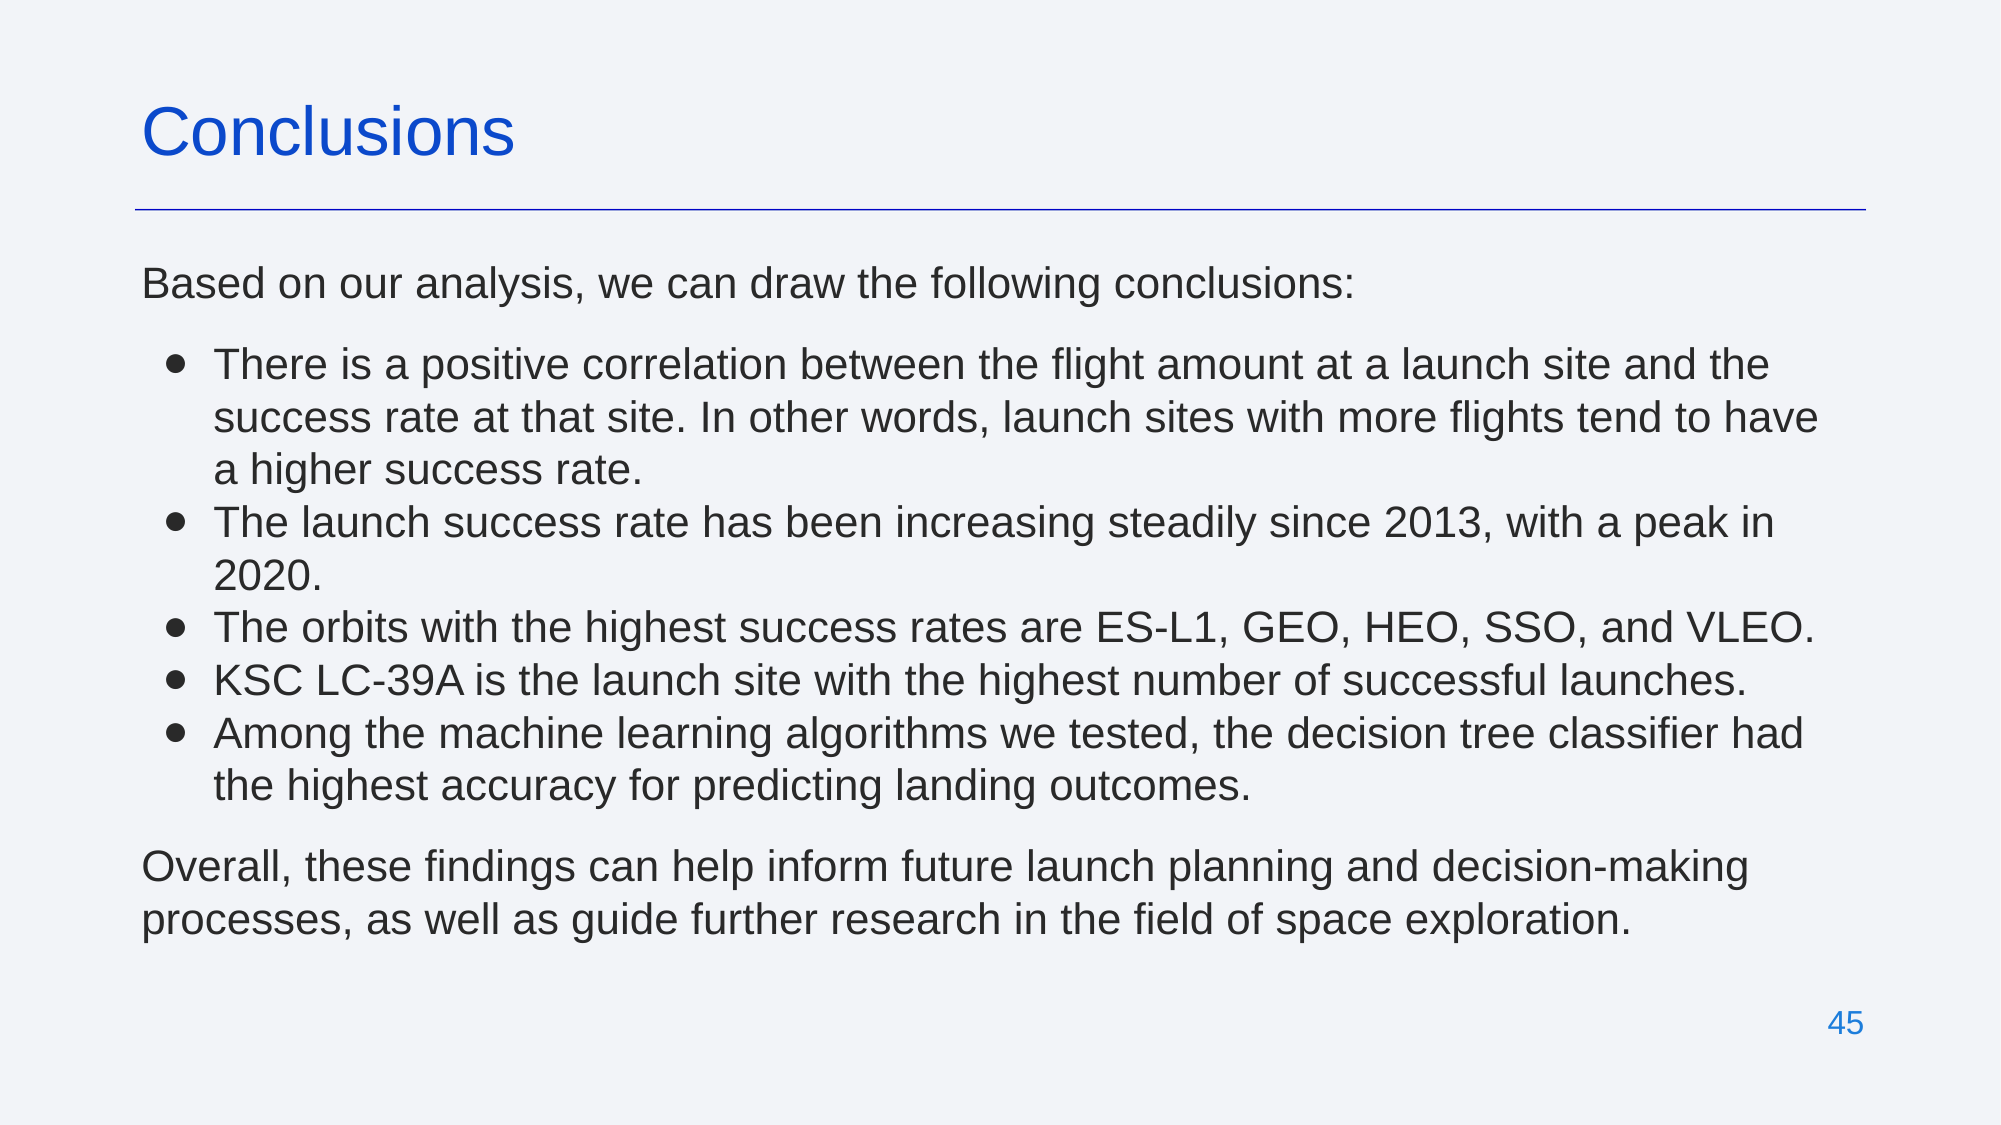

Conclusions
Based on our analysis, we can draw the following conclusions:
There is a positive correlation between the flight amount at a launch site and the success rate at that site. In other words, launch sites with more flights tend to have a higher success rate.
The launch success rate has been increasing steadily since 2013, with a peak in 2020.
The orbits with the highest success rates are ES-L1, GEO, HEO, SSO, and VLEO.
KSC LC-39A is the launch site with the highest number of successful launches.
Among the machine learning algorithms we tested, the decision tree classifier had the highest accuracy for predicting landing outcomes.
Overall, these findings can help inform future launch planning and decision-making processes, as well as guide further research in the field of space exploration.
45